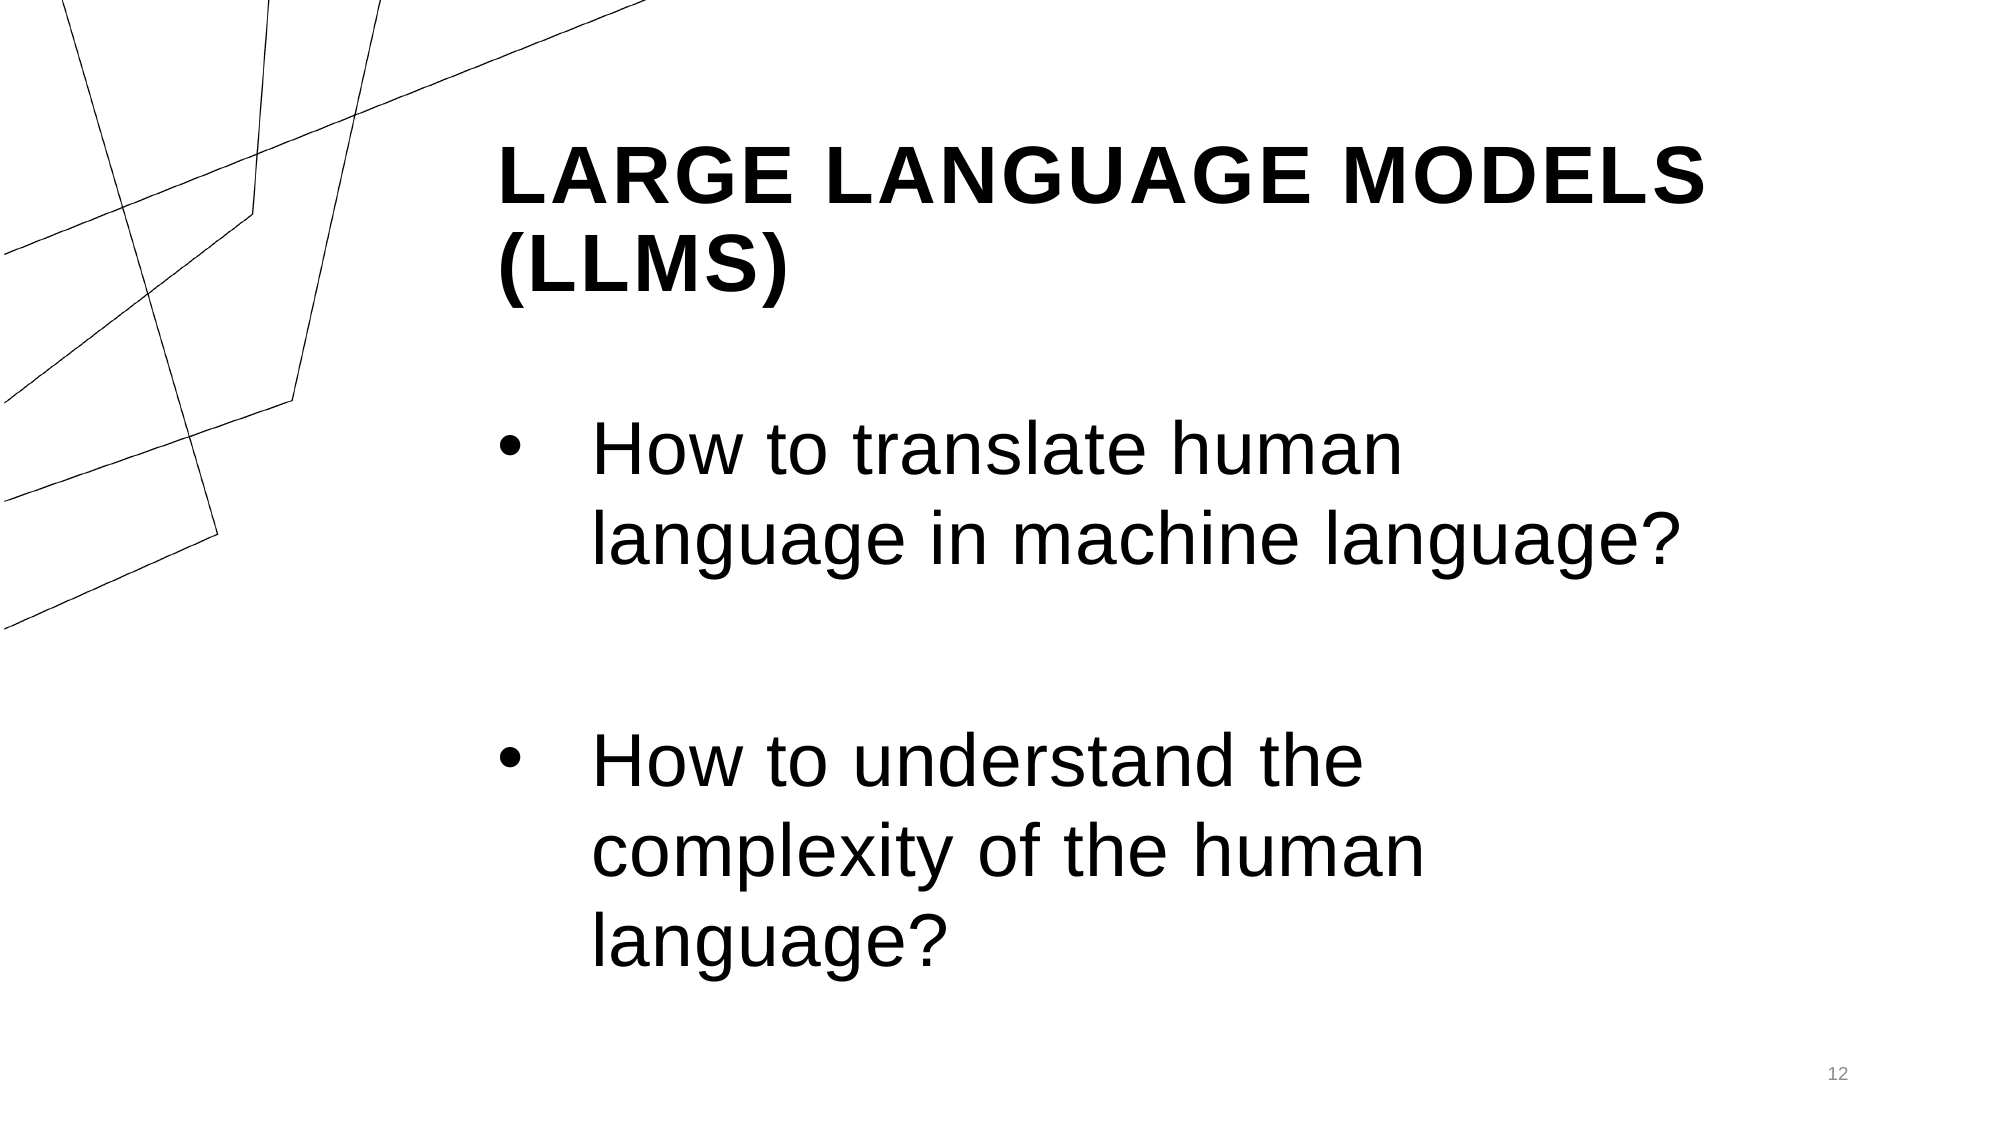

# Large Language Models (LLMs)
How to translate human language in machine language?

How to understand the complexity of the human language?
12